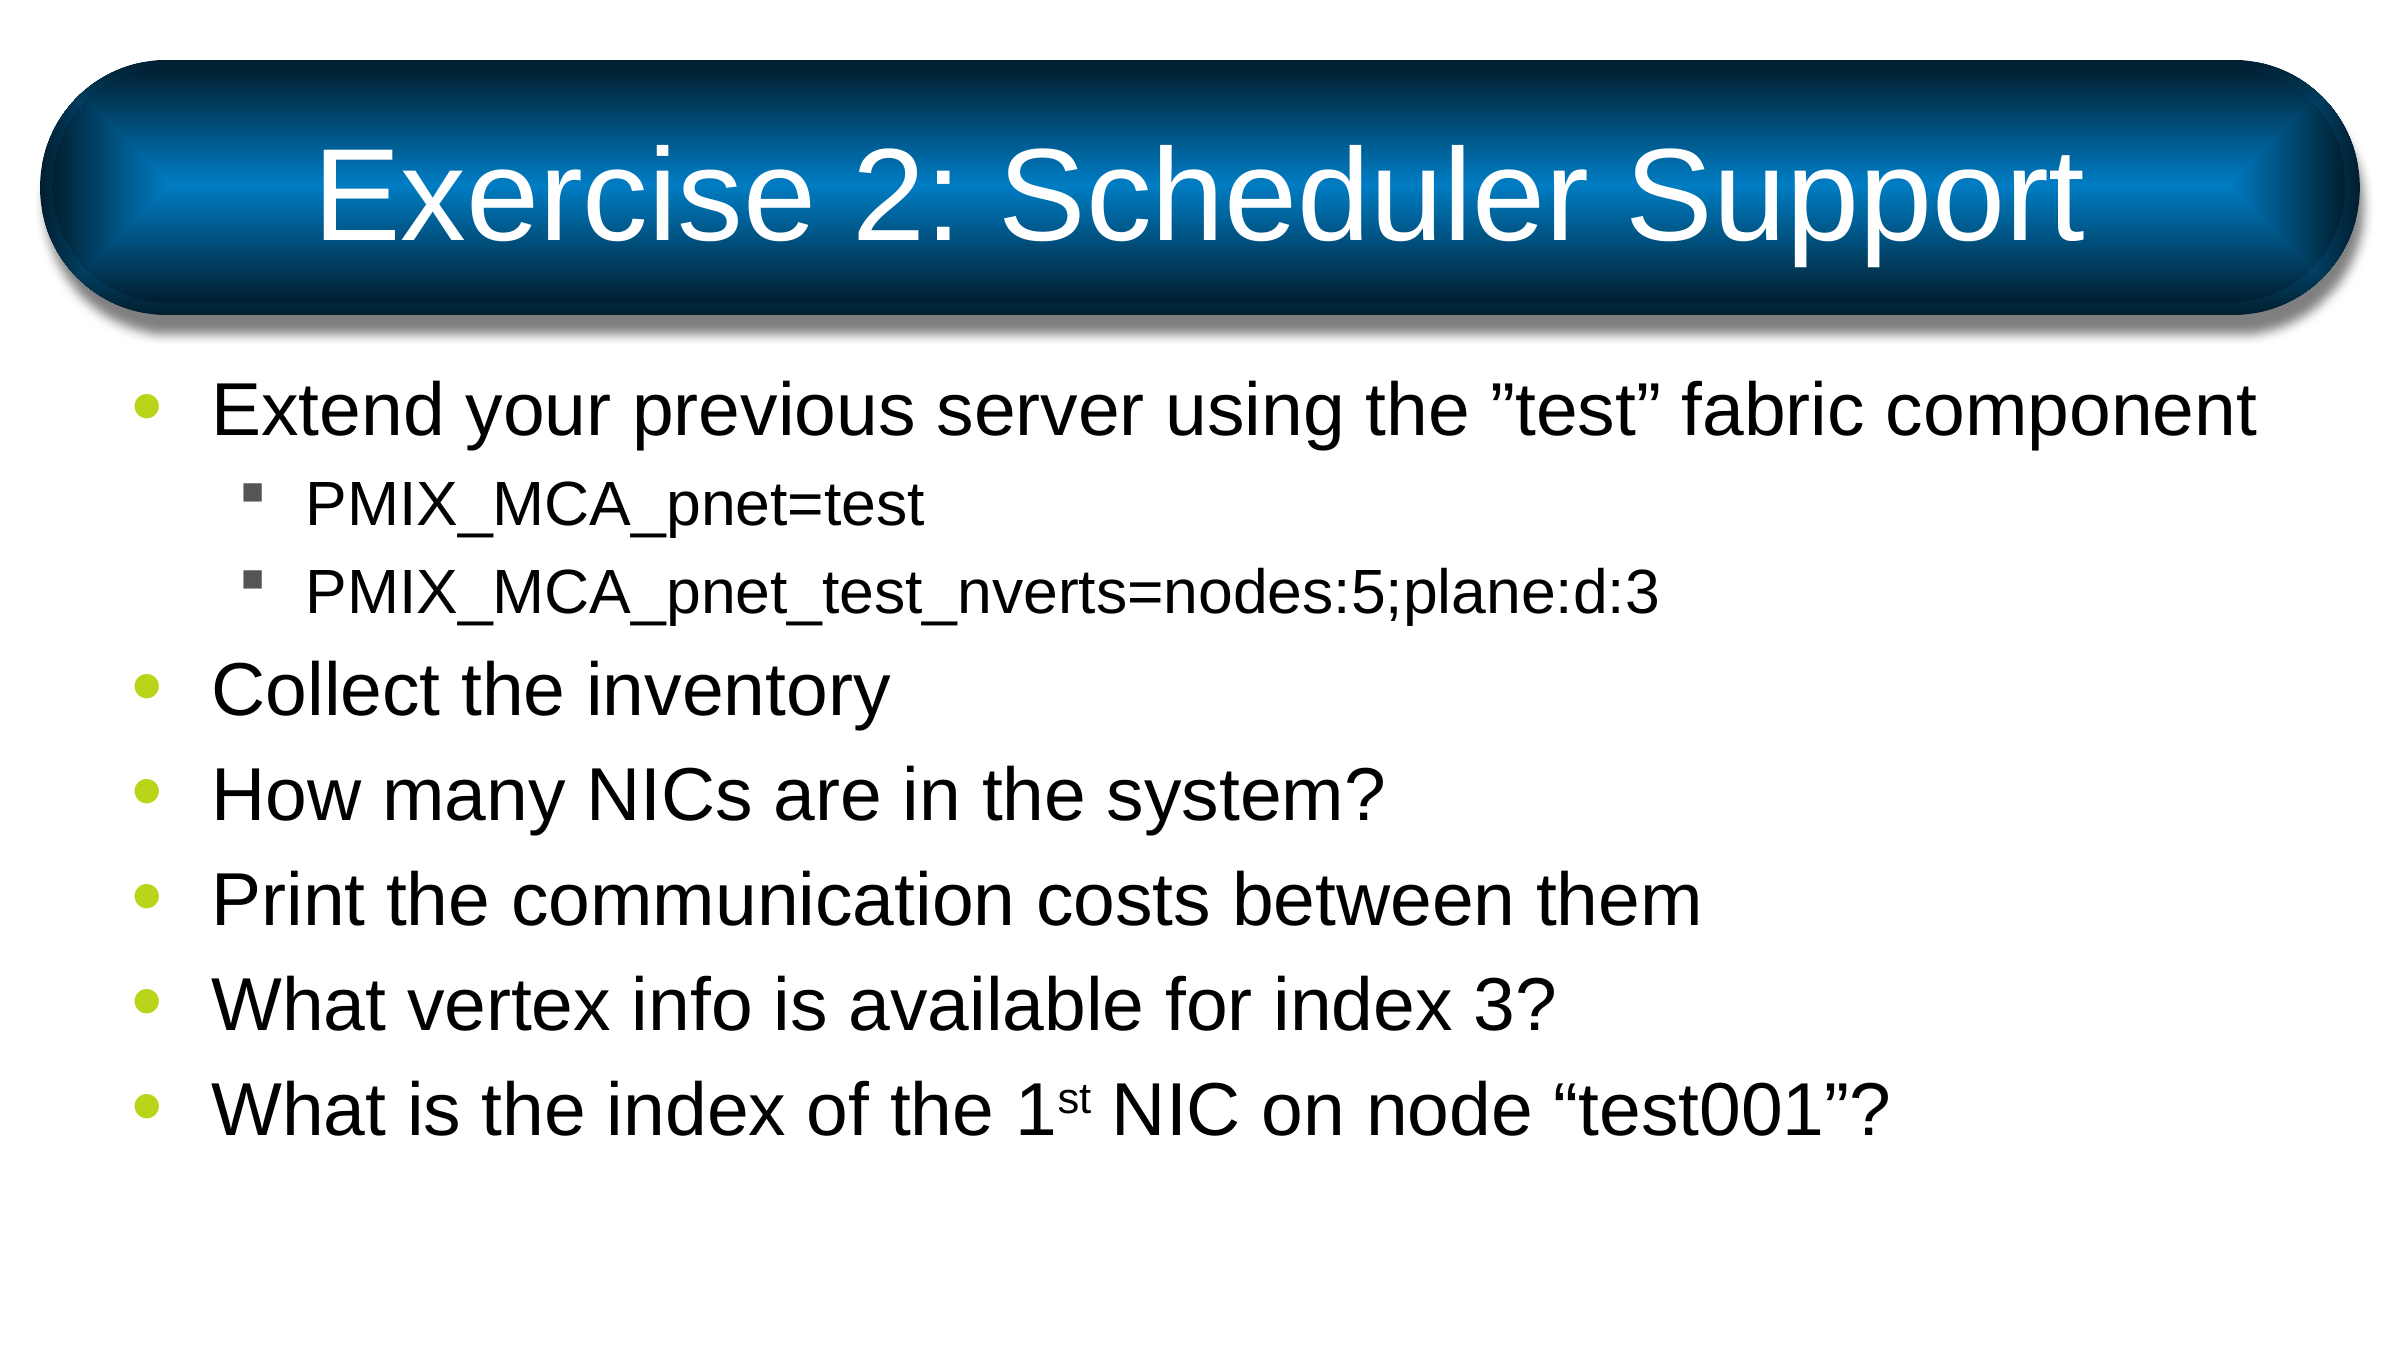

# Exercise 2: Scheduler Support
Extend your previous server using the ”test” fabric component
PMIX_MCA_pnet=test
PMIX_MCA_pnet_test_nverts=nodes:5;plane:d:3
Collect the inventory
How many NICs are in the system?
Print the communication costs between them
What vertex info is available for index 3?
What is the index of the 1st NIC on node “test001”?